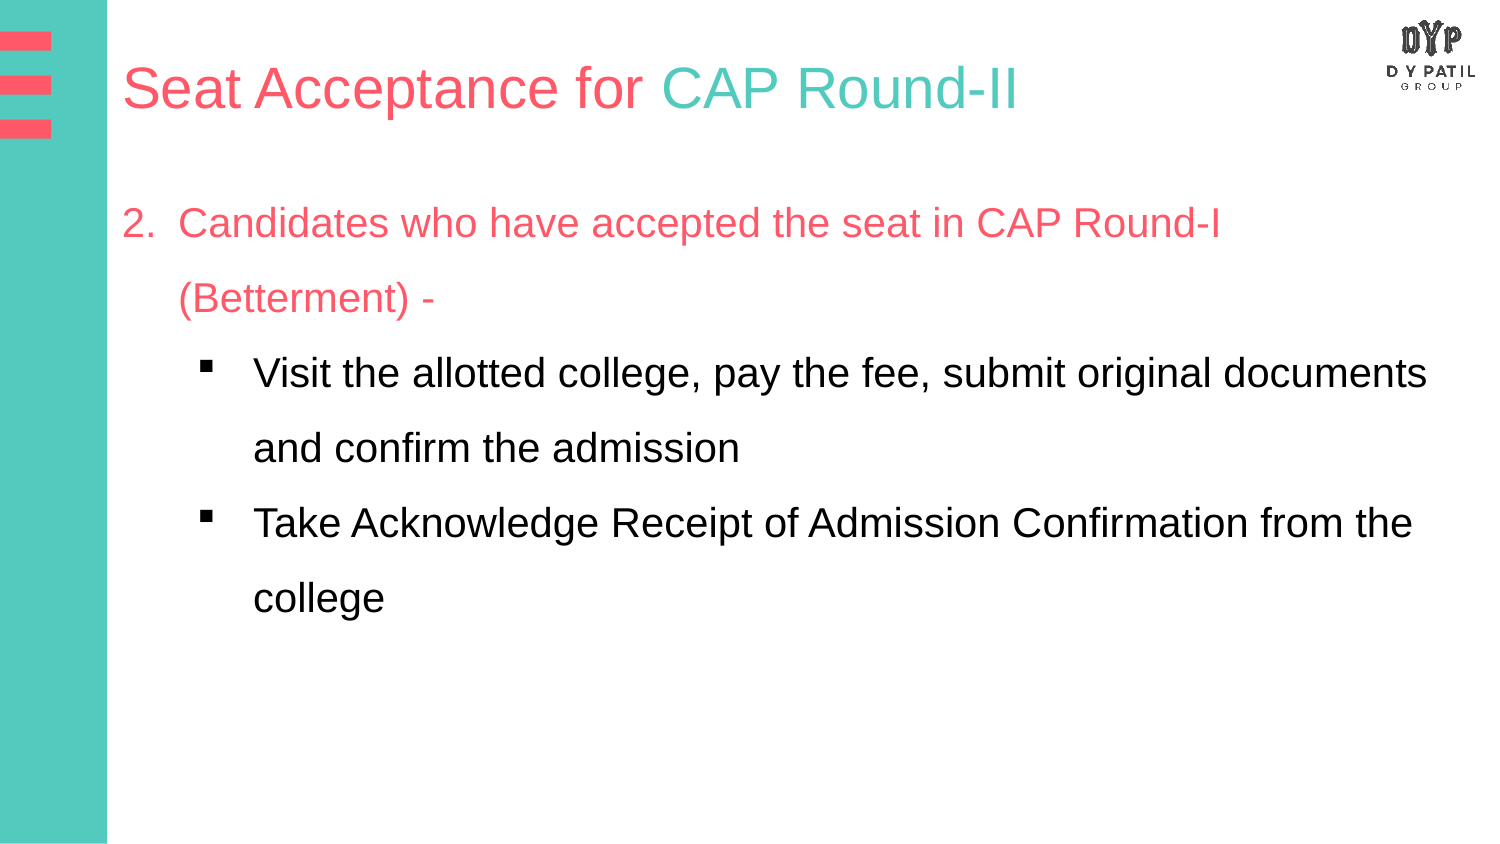

Seat Acceptance for CAP Round-II
Candidates who have accepted the seat in CAP Round-I (Betterment) -
Visit the allotted college, pay the fee, submit original documents and confirm the admission
Take Acknowledge Receipt of Admission Confirmation from the college